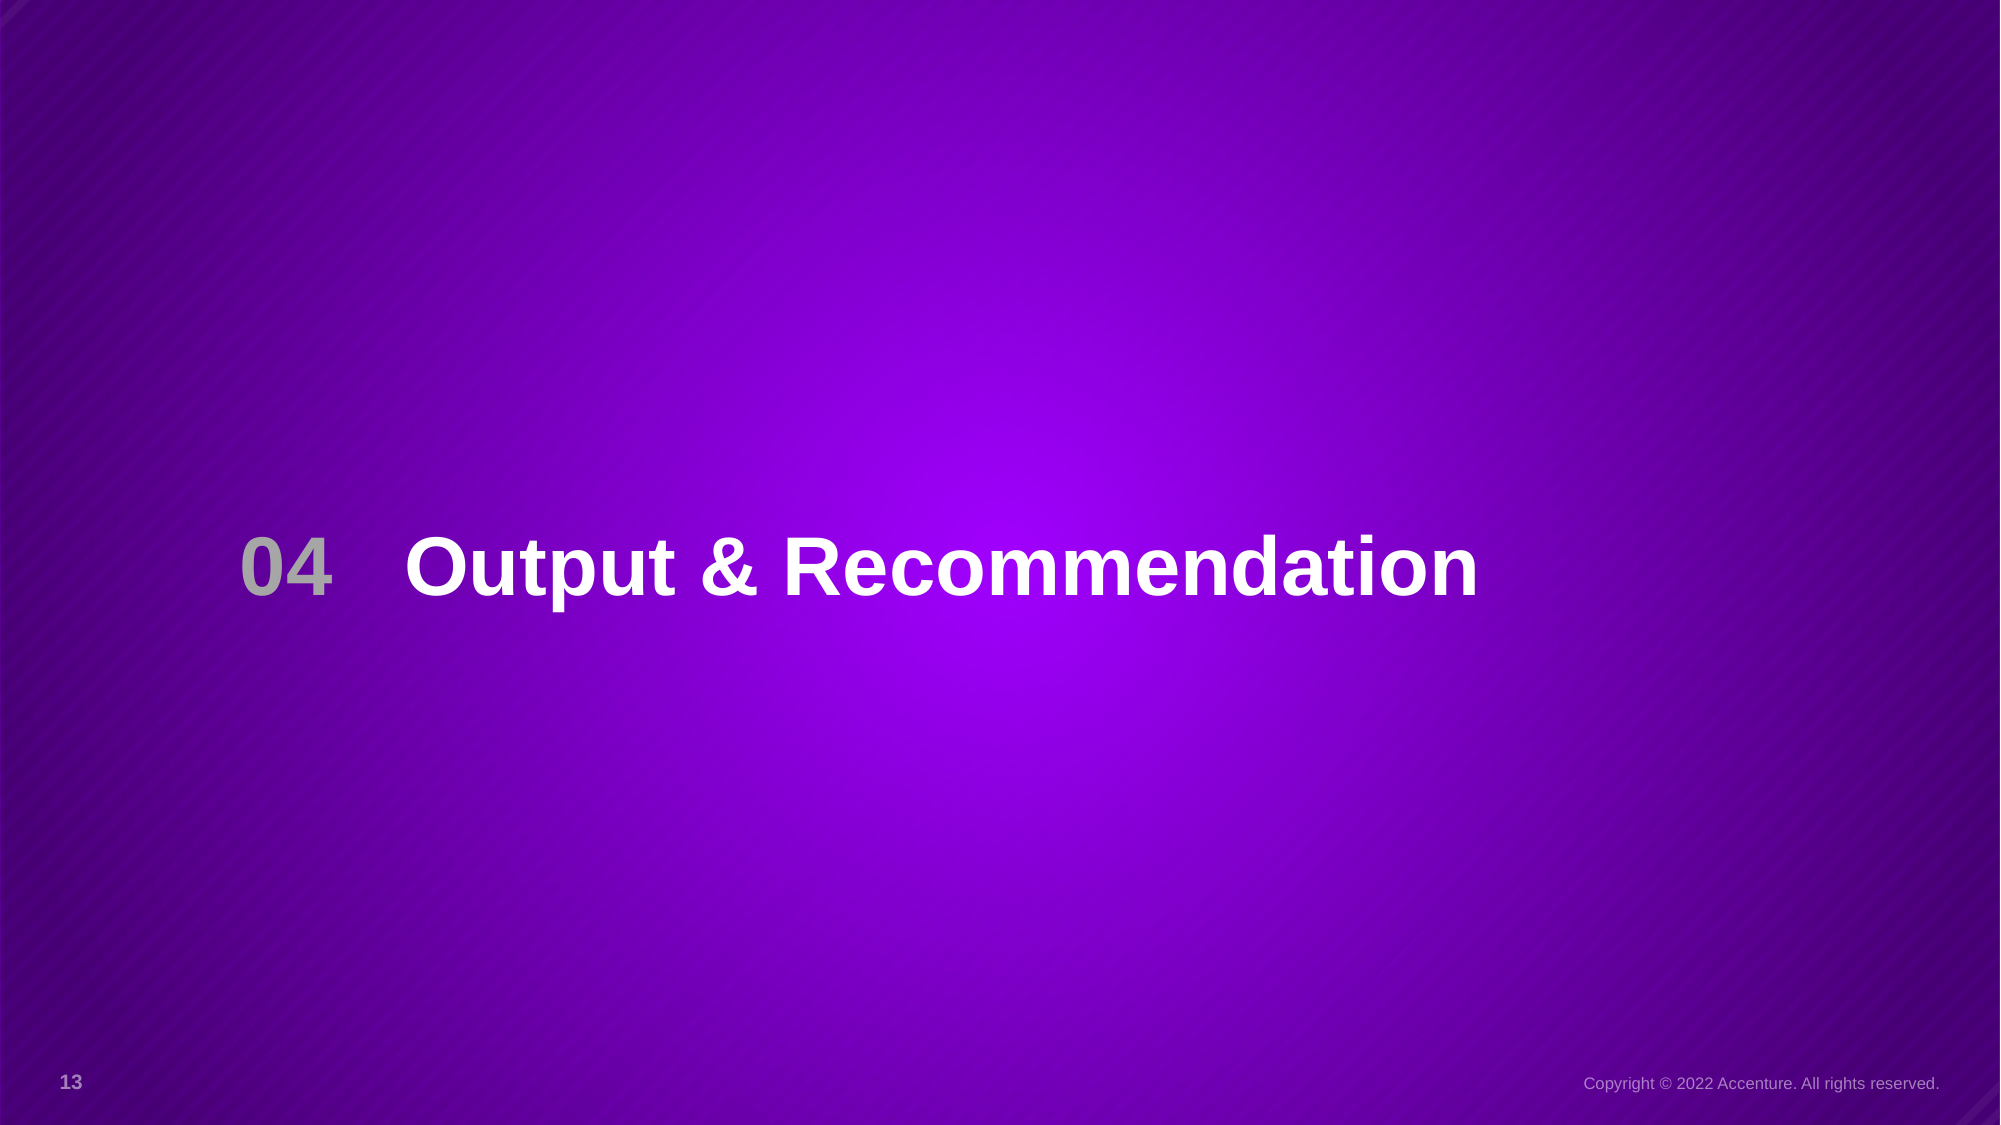

04
Output & Recommendation
13
Copyright © 2022 Accenture. All rights reserved.